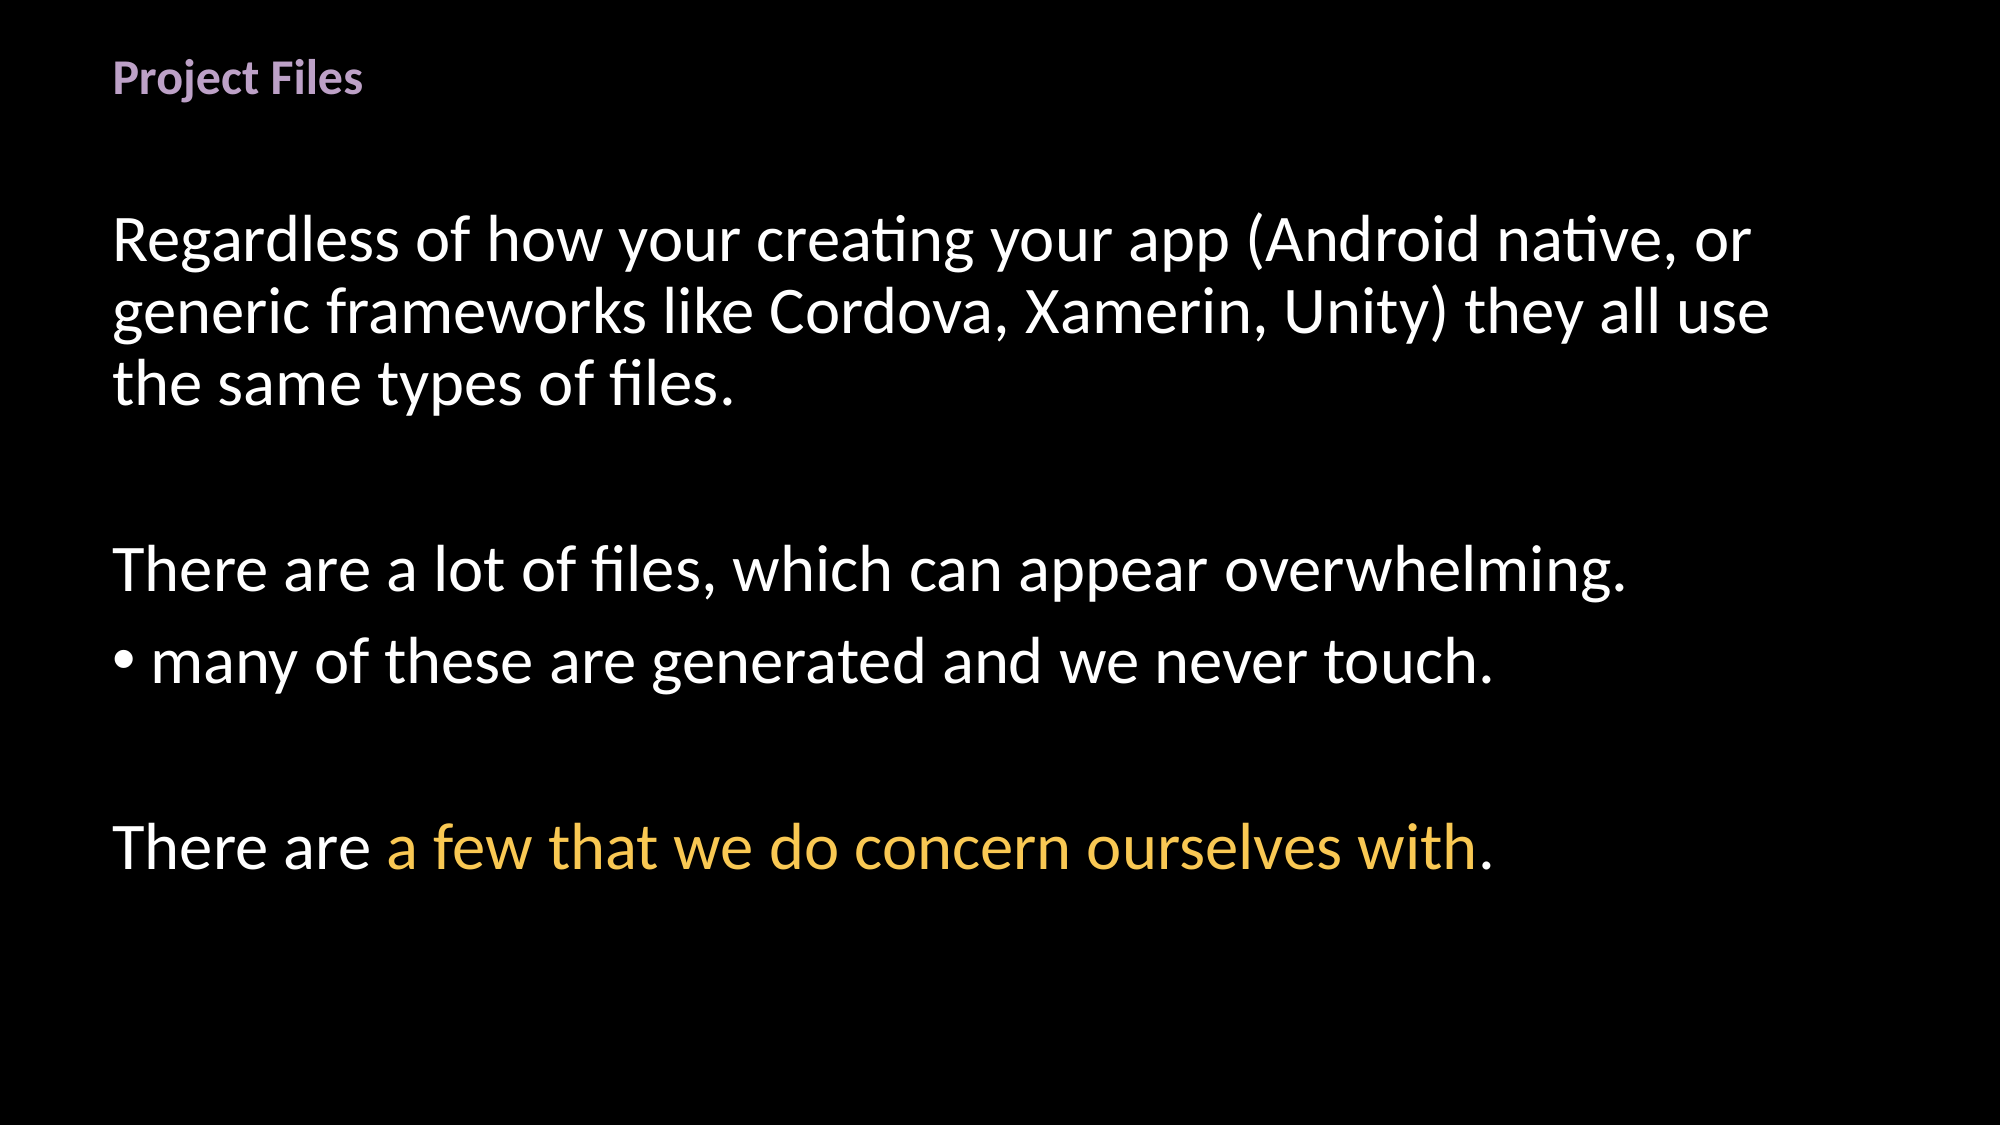

# Project Files
Regardless of how your creating your app (Android native, or generic frameworks like Cordova, Xamerin, Unity) they all use the same types of files.

There are a lot of files, which can appear overwhelming.
many of these are generated and we never touch.

There are a few that we do concern ourselves with.